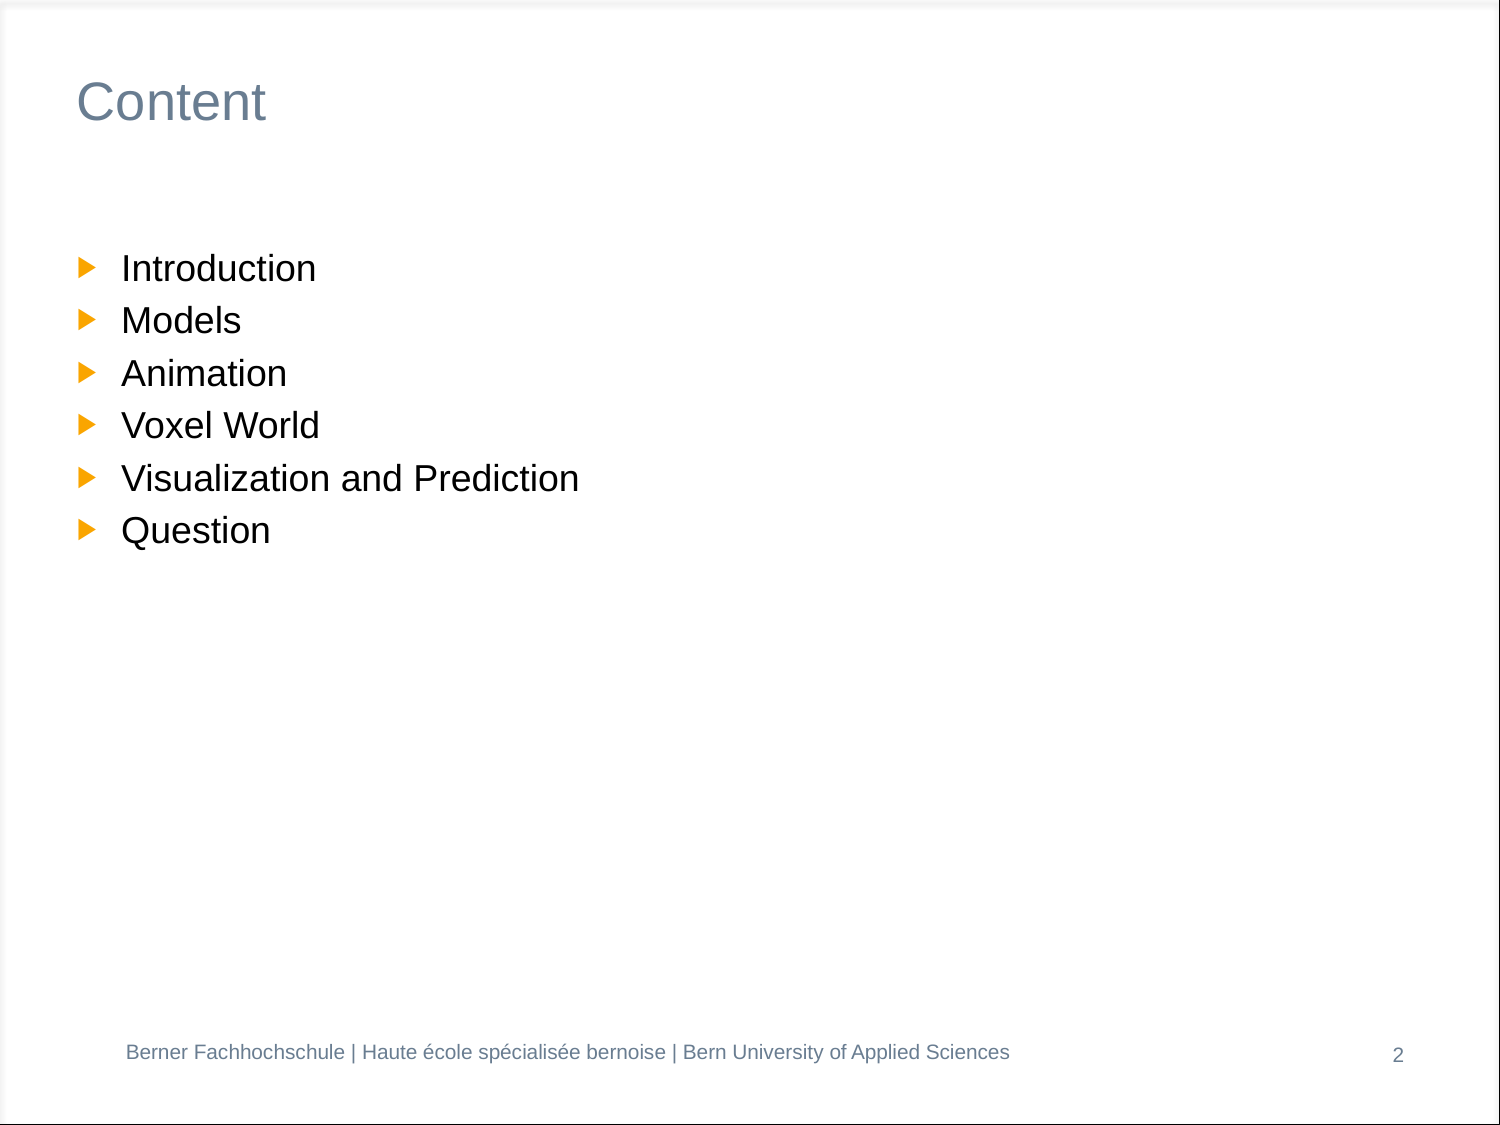

# Content
Introduction
Models
Animation
Voxel World
Visualization and Prediction
Question
2